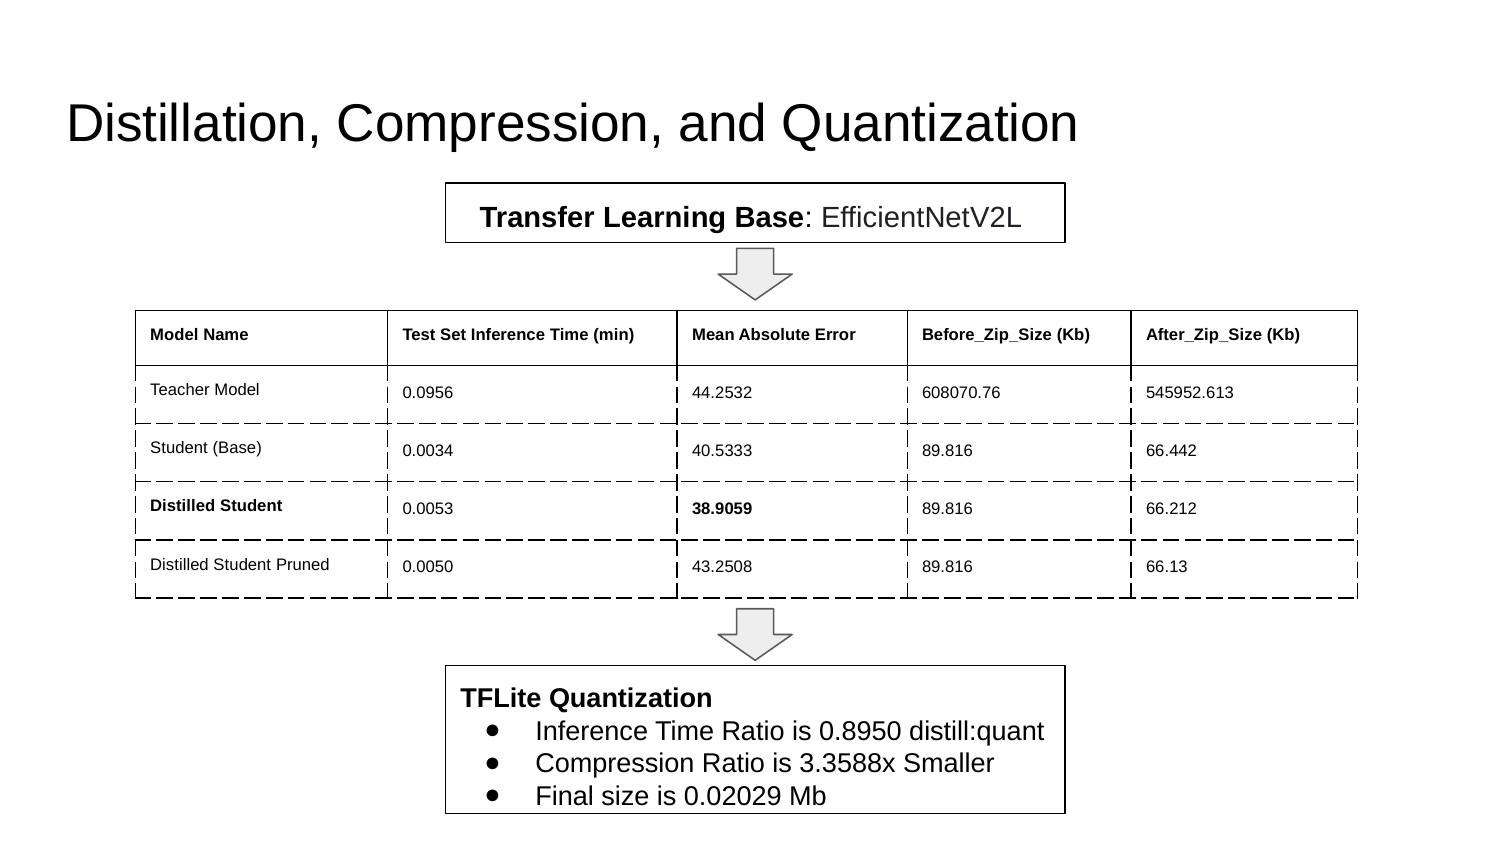

# Distillation, Compression, and Quantization
Transfer Learning Base: EfficientNetV2L

| Model Name | Test Set Inference Time (min) | Mean Absolute Error | Before\_Zip\_Size (Kb) | After\_Zip\_Size (Kb) |
| --- | --- | --- | --- | --- |
| Teacher Model | 0.0956 | 44.2532 | 608070.76 | 545952.613 |
| Student (Base) | 0.0034 | 40.5333 | 89.816 | 66.442 |
| Distilled Student | 0.0053 | 38.9059 | 89.816 | 66.212 |
| Distilled Student Pruned | 0.0050 | 43.2508 | 89.816 | 66.13 |

TFLite Quantization
Inference Time Ratio is 0.8950 distill:quant
Compression Ratio is 3.3588x Smaller
Final size is 0.02029 Mb